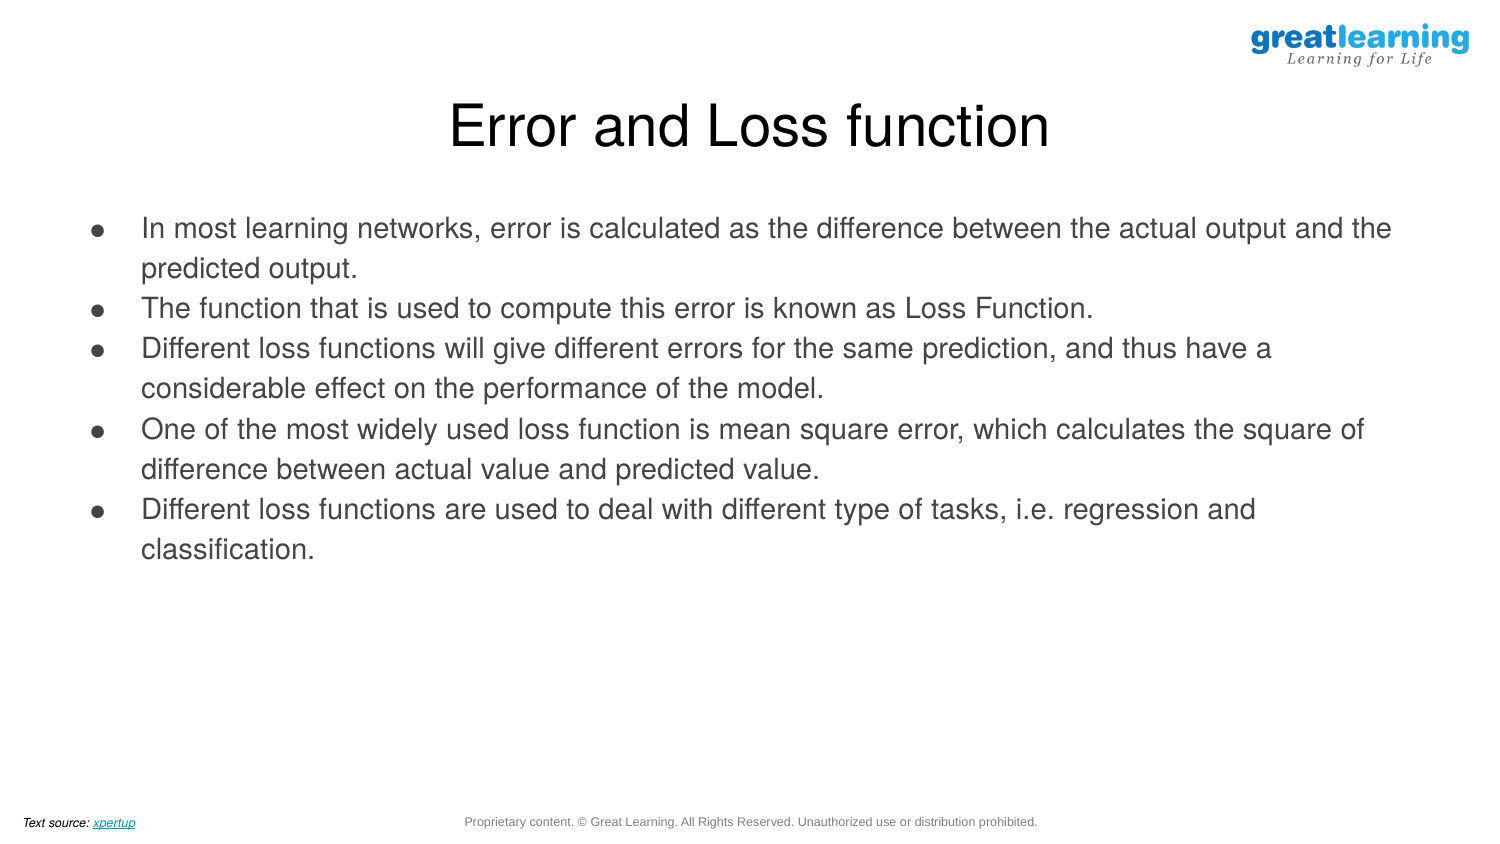

# Error and Loss function
In most learning networks, error is calculated as the difference between the actual output and the predicted output.
The function that is used to compute this error is known as Loss Function.
Different loss functions will give different errors for the same prediction, and thus have a considerable effect on the performance of the model.
One of the most widely used loss function is mean square error, which calculates the square of difference between actual value and predicted value.
Different loss functions are used to deal with different type of tasks, i.e. regression and classification.
Text source: xpertup